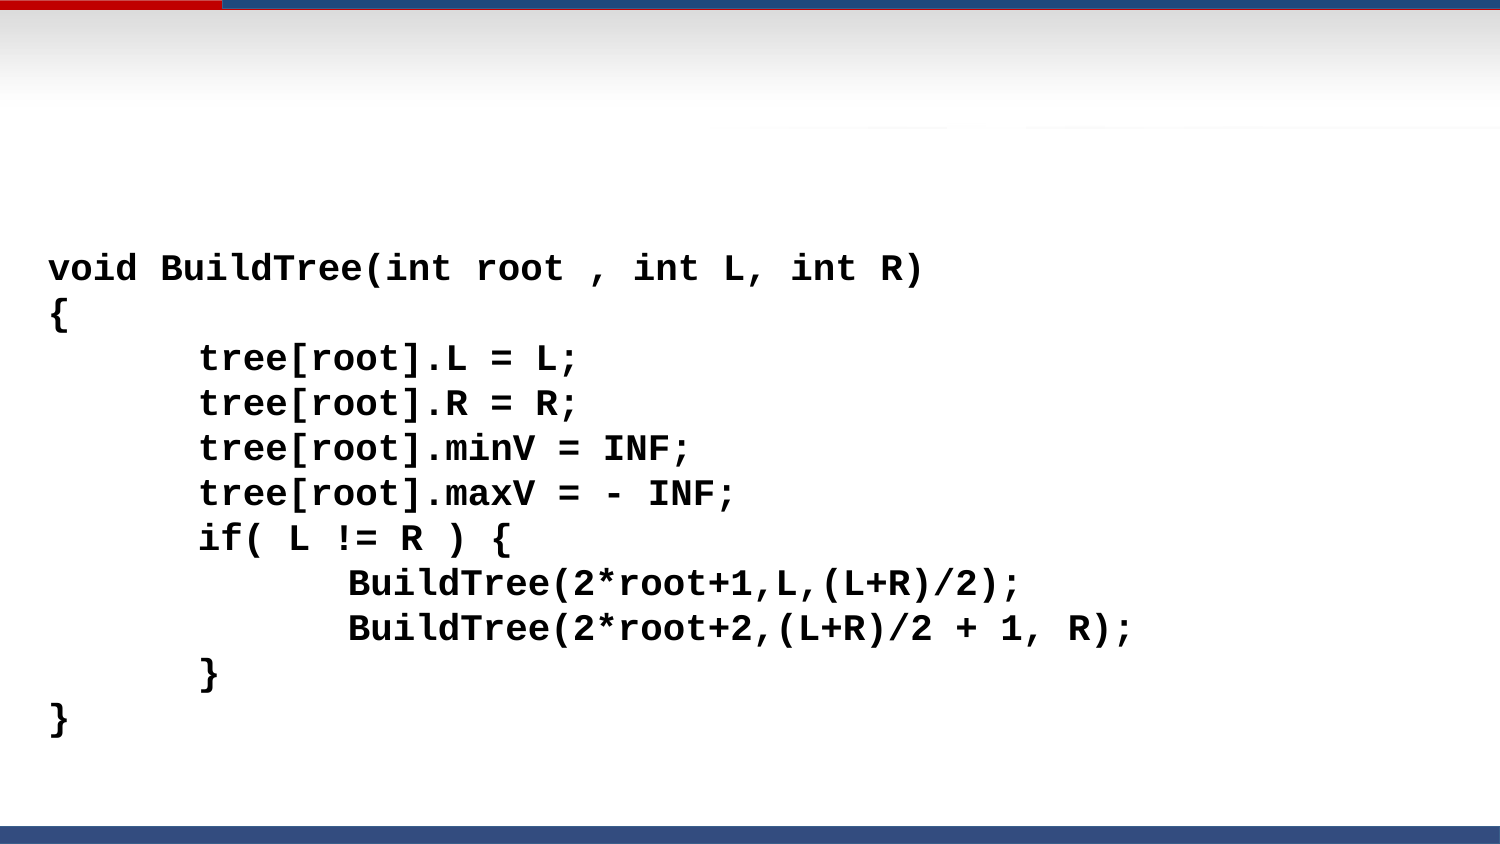

void BuildTree(int root , int L, int R)
{
	tree[root].L = L;
	tree[root].R = R;
	tree[root].minV = INF;
	tree[root].maxV = - INF;
	if( L != R ) {
		BuildTree(2*root+1,L,(L+R)/2);
		BuildTree(2*root+2,(L+R)/2 + 1, R);
	}
}